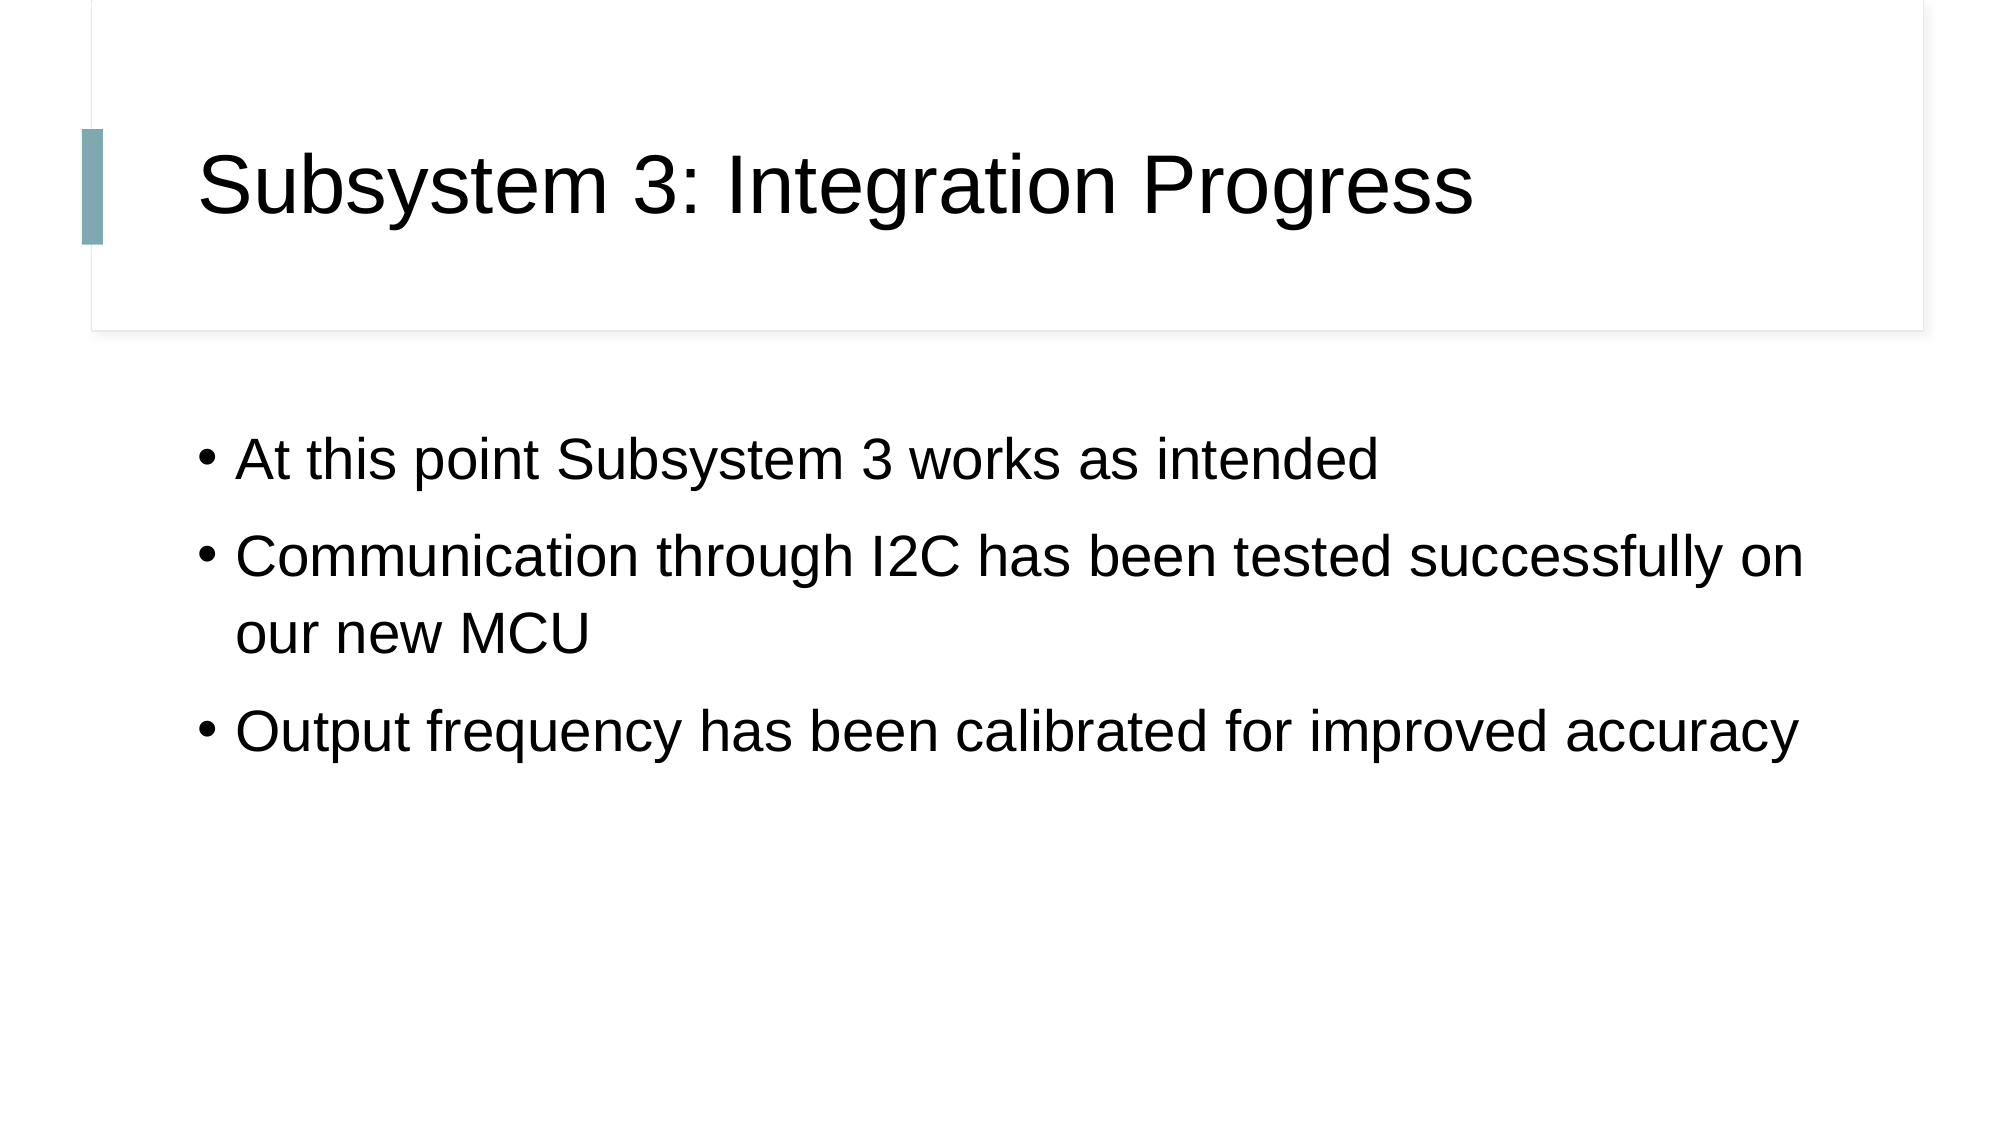

# Subsystem 3: Integration Progress
At this point Subsystem 3 works as intended
Communication through I2C has been tested successfully on our new MCU
Output frequency has been calibrated for improved accuracy